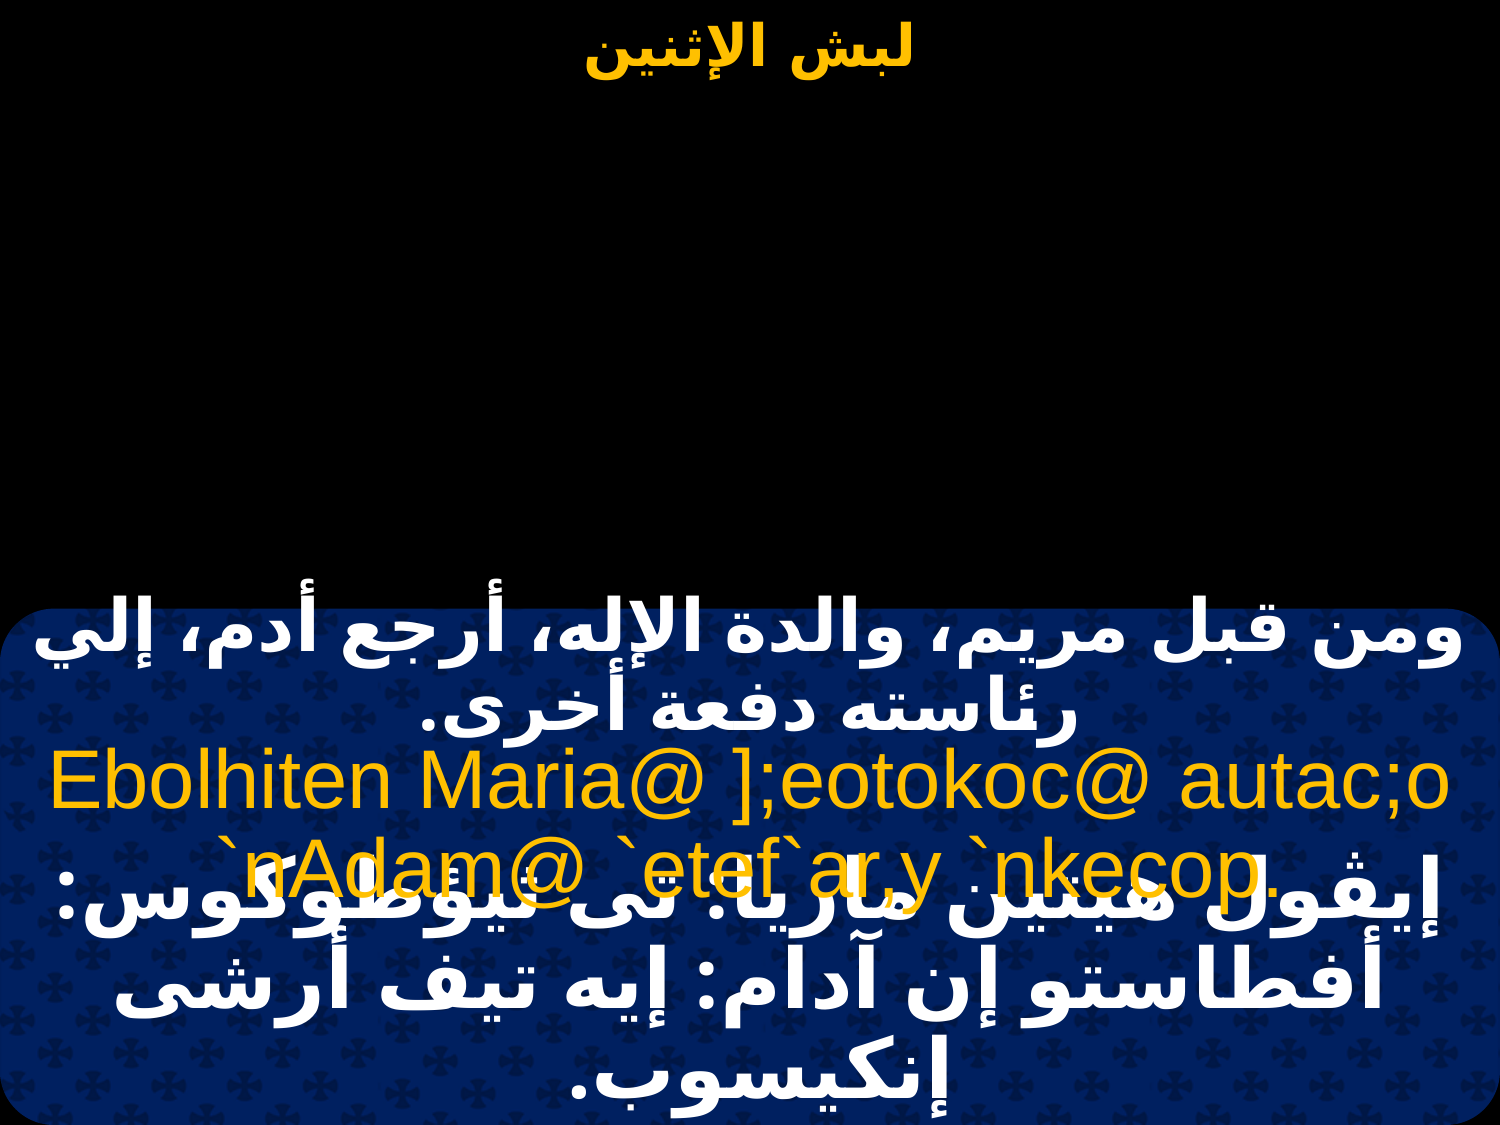

#
ومن قبل مريم، والدة الإله، أرجع أدم، إلي رئاسته دفعة أخرى.
Ebolhiten Maria@ ];eotokoc@ autac;o `nAdam@ `etef`ar,y `nkecop.
إيڤول هيتين ماريا: تى ثيؤطوكوس: أفطاستو إن آدام: إيه تيف أرشى إنكيسوب.